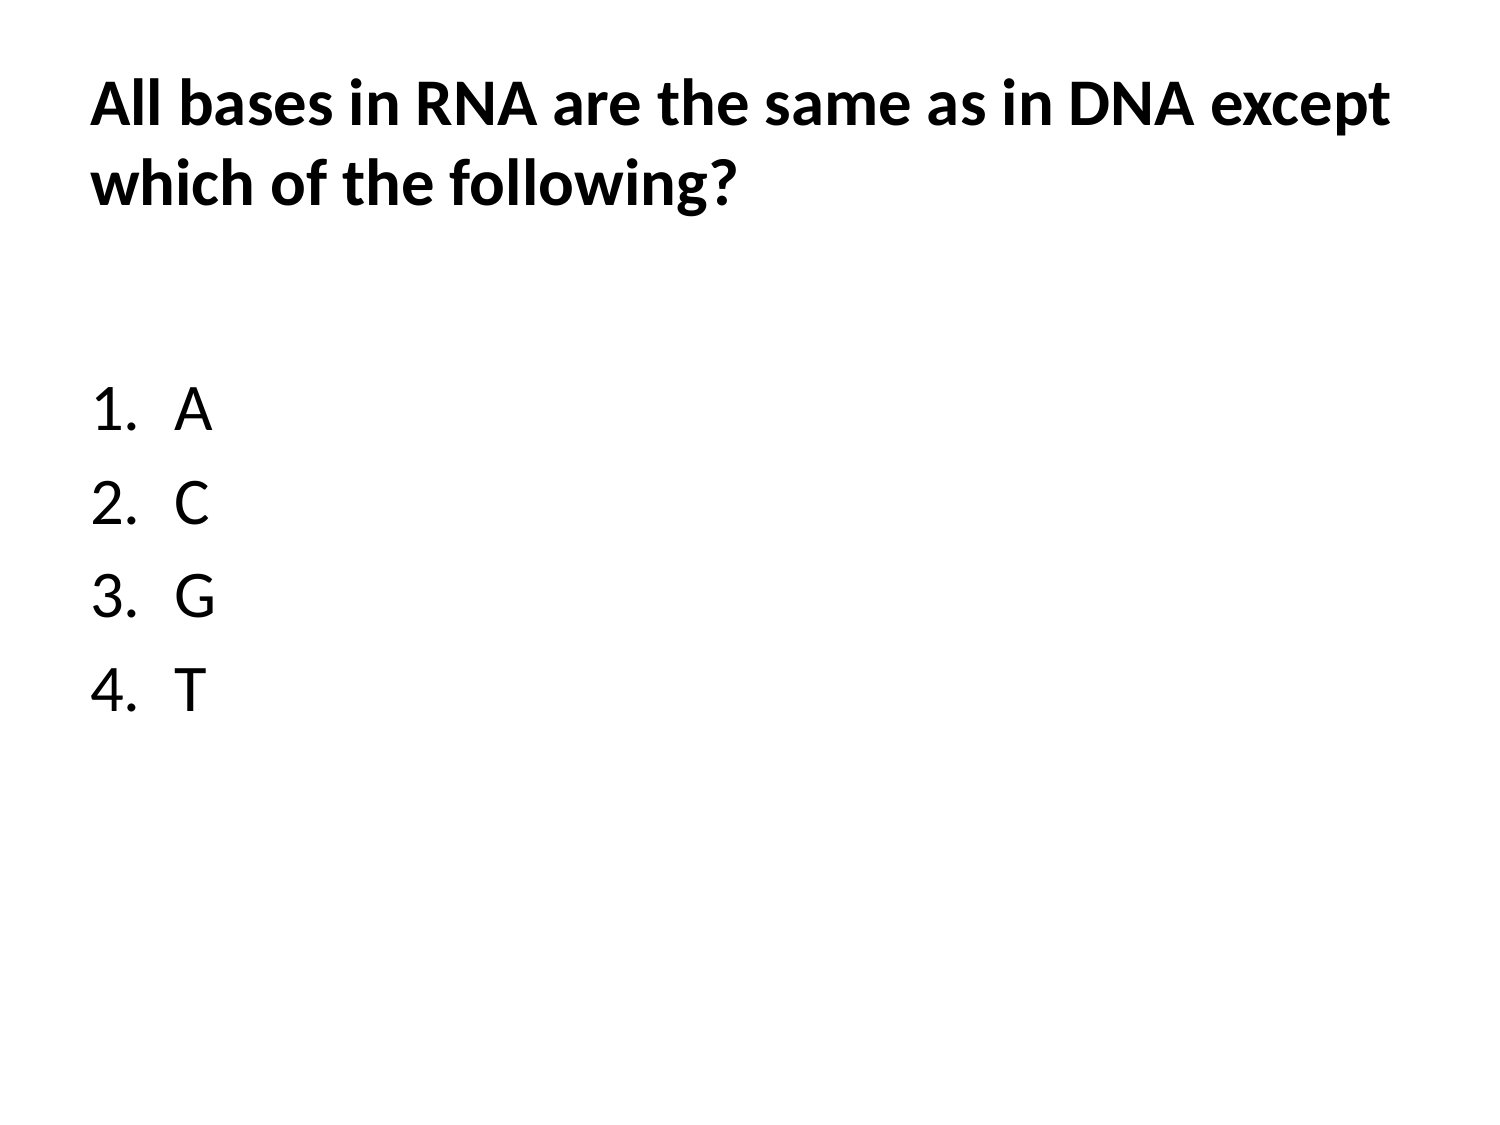

# All bases in RNA are the same as in DNA except which of the following?
A
C
G
T